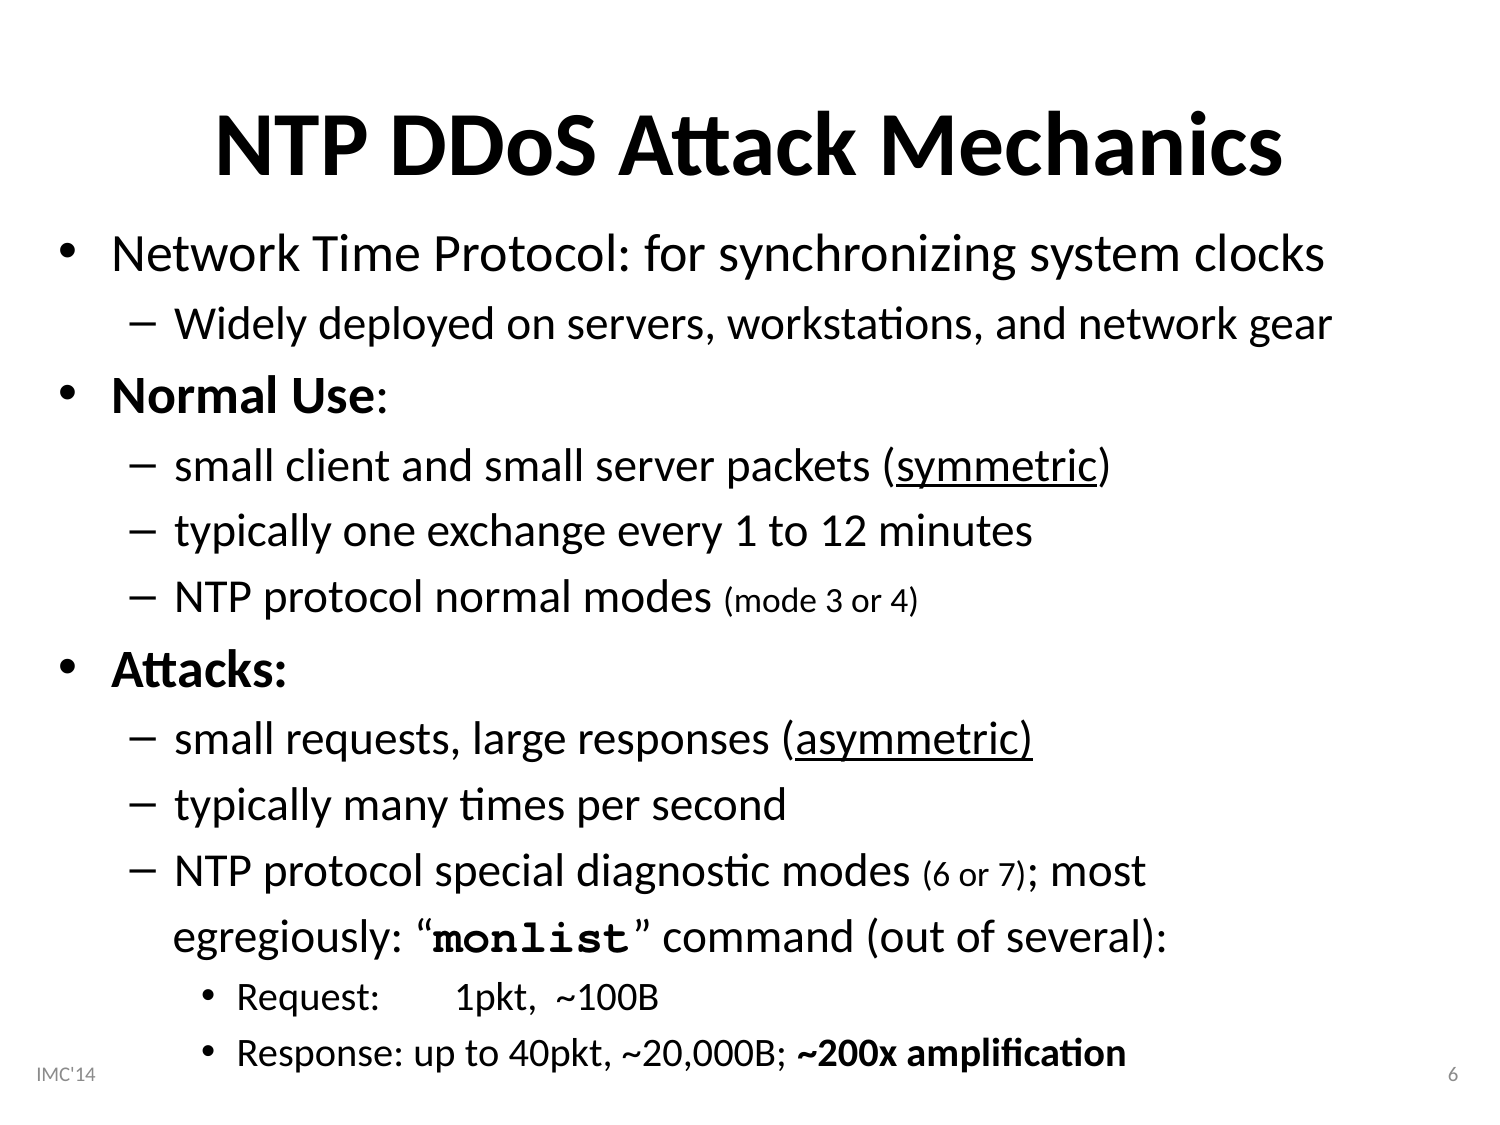

# NTP DDoS Attack Mechanics
Network Time Protocol: for synchronizing system clocks
Widely deployed on servers, workstations, and network gear
Normal Use:
small client and small server packets (symmetric)
typically one exchange every 1 to 12 minutes
NTP protocol normal modes (mode 3 or 4)
Attacks:
small requests, large responses (asymmetric)
typically many times per second
NTP protocol special diagnostic modes (6 or 7); most
    egregiously: “monlist” command (out of several):
Request:        1pkt,  ~100B
Response: up to 40pkt, ~20,000B; ~200x amplification

IMC'14
6